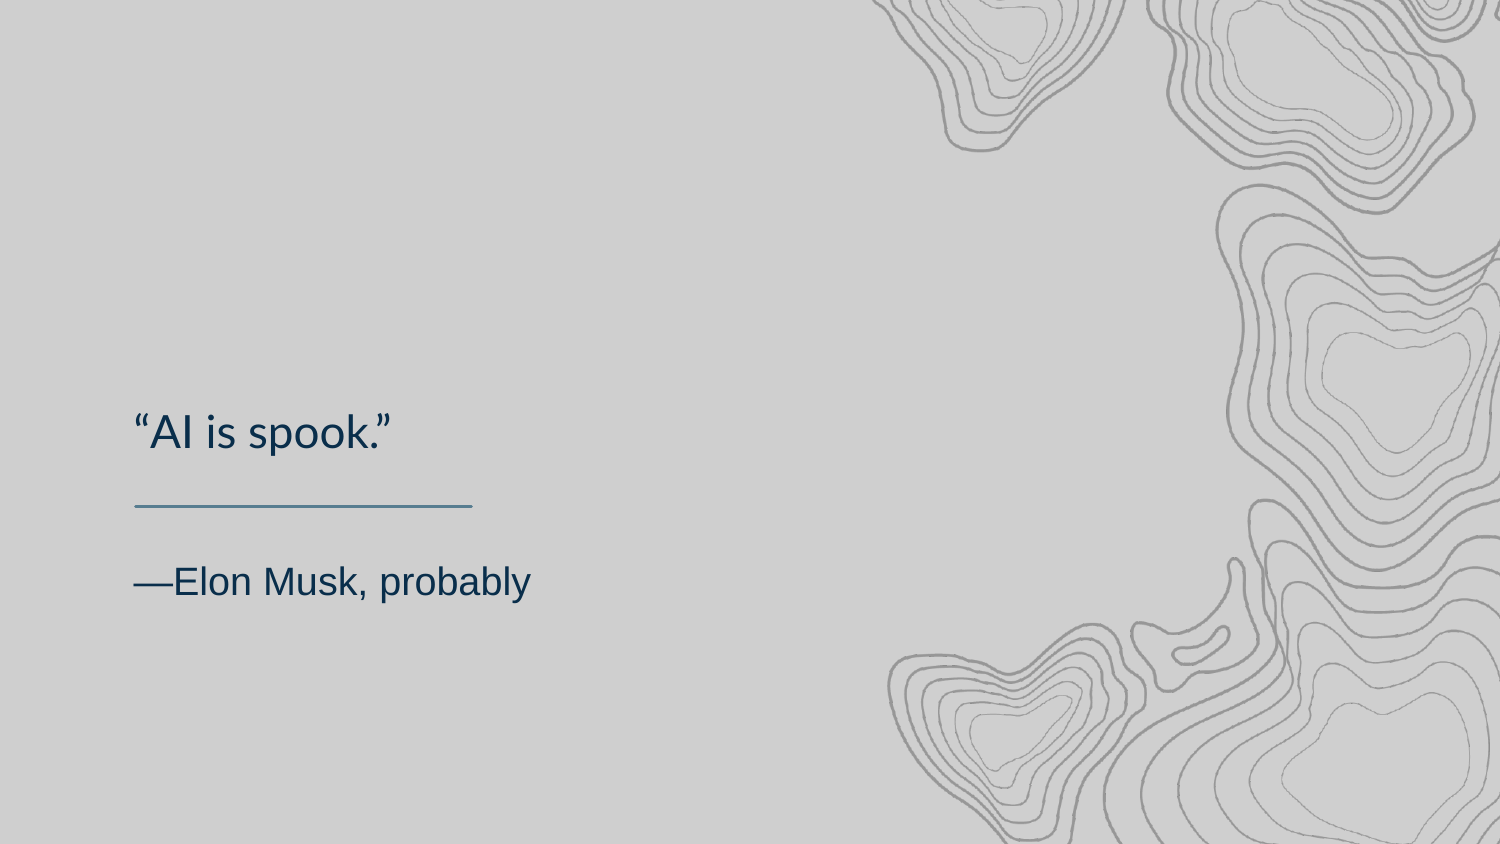

“AI is spook.”
# —Elon Musk, probably